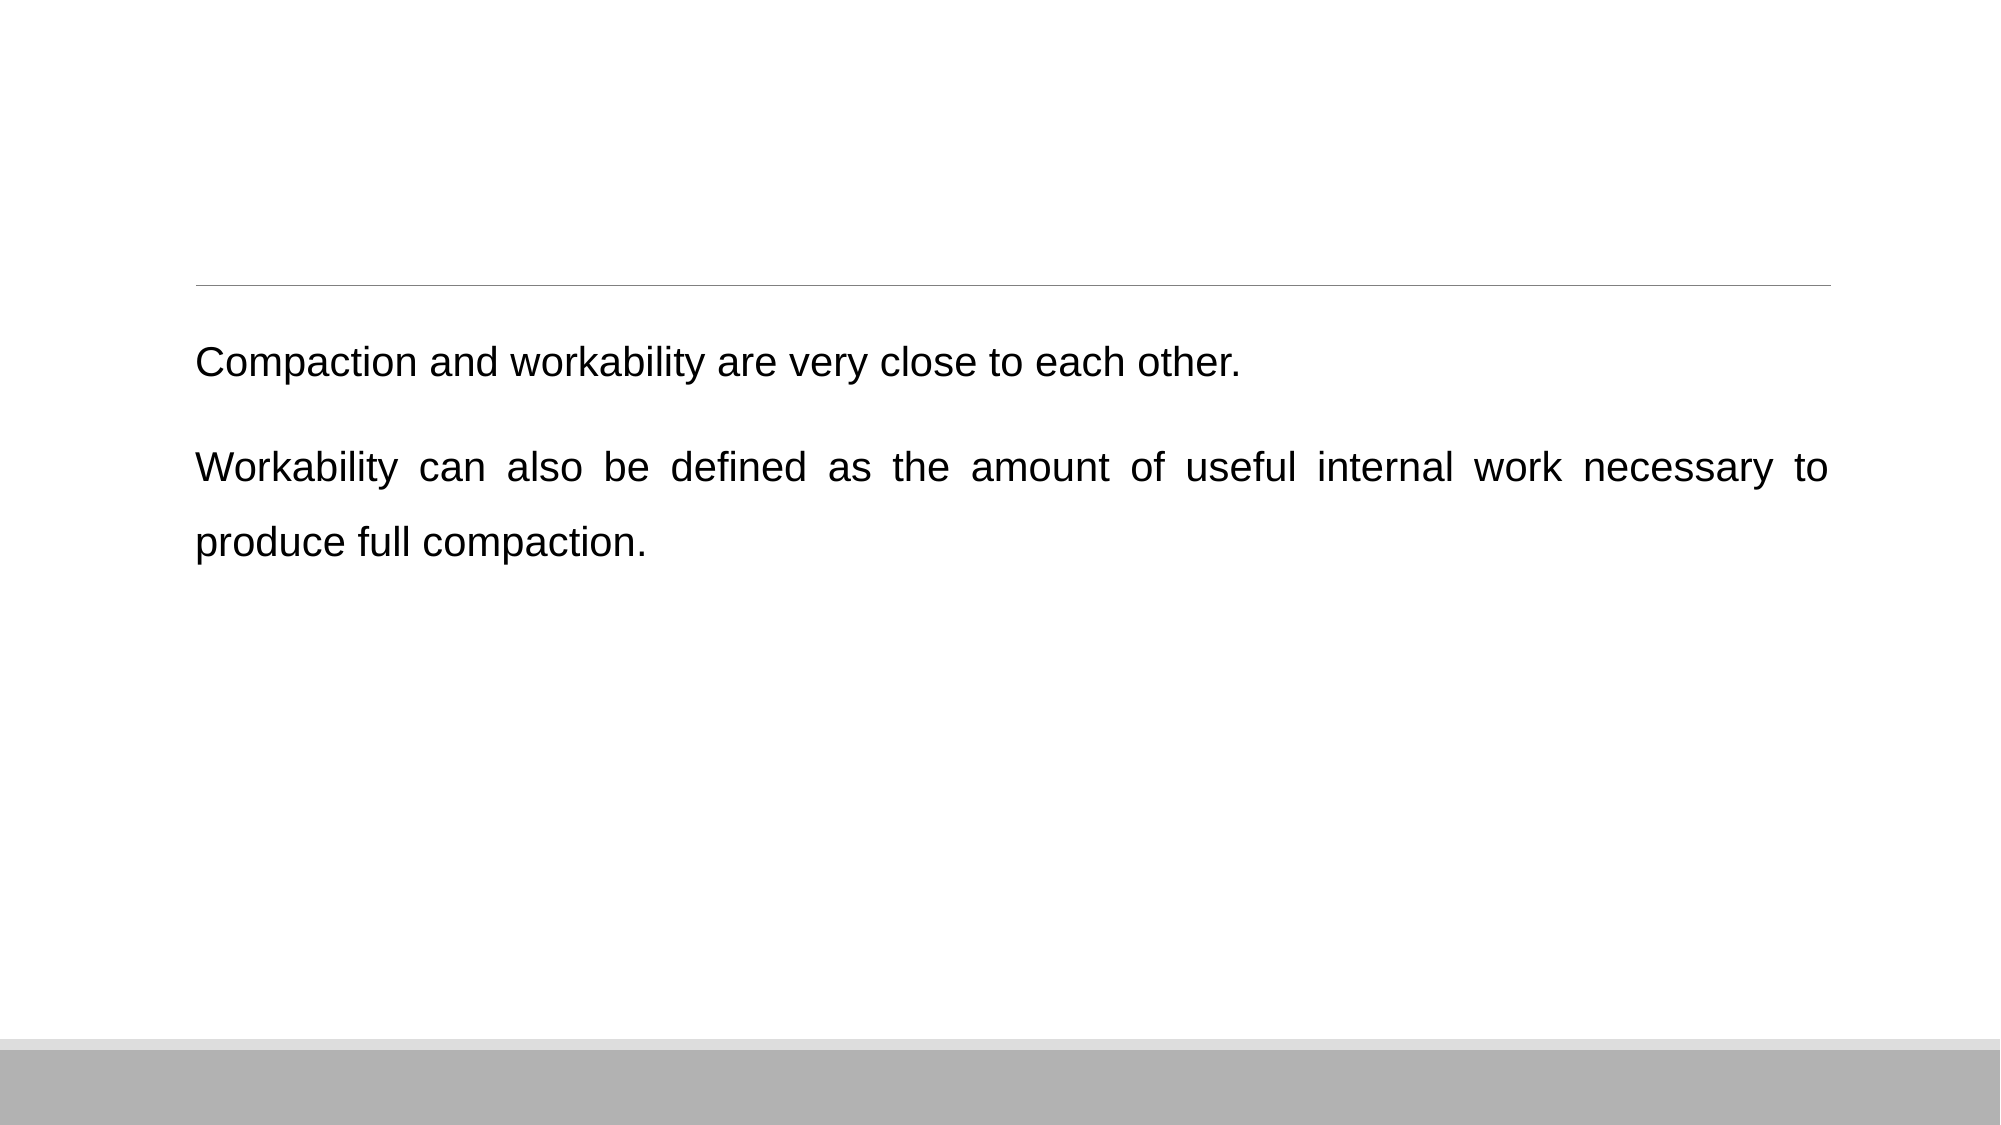

#
Compaction and workability are very close to each other.
Workability can also be defined as the amount of useful internal work necessary to produce full compaction.